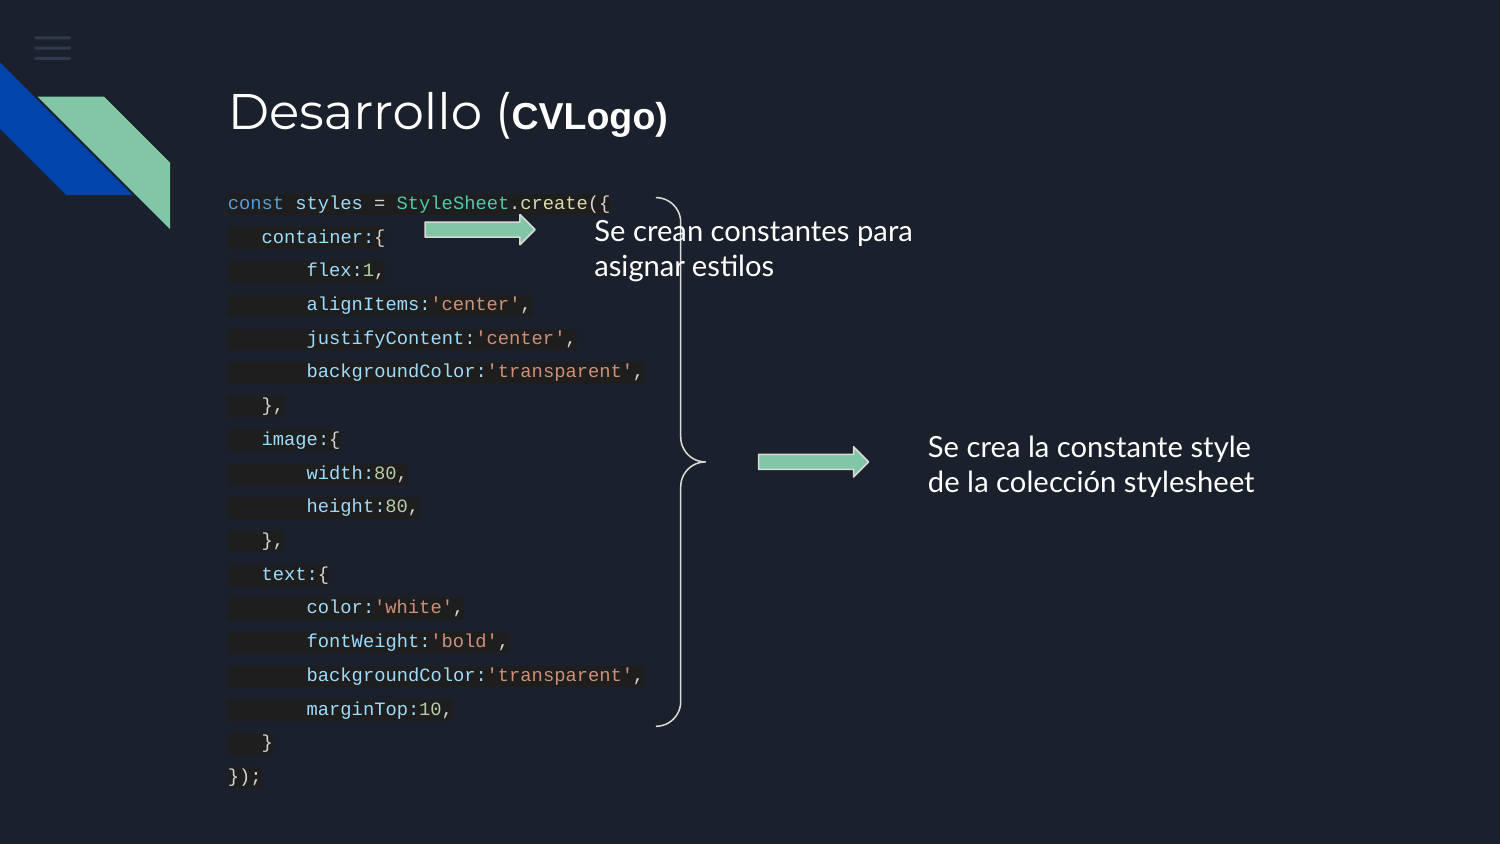

# Desarrollo (CVLogo)
const styles = StyleSheet.create({
   container:{
       flex:1,
       alignItems:'center',
       justifyContent:'center',
       backgroundColor:'transparent',
   },
   image:{
       width:80,
       height:80,
   },
   text:{
       color:'white',
       fontWeight:'bold',
       backgroundColor:'transparent',
       marginTop:10,
   }
});

Se crean constantes para asignar estilos

Se crea la constante style de la colección stylesheet